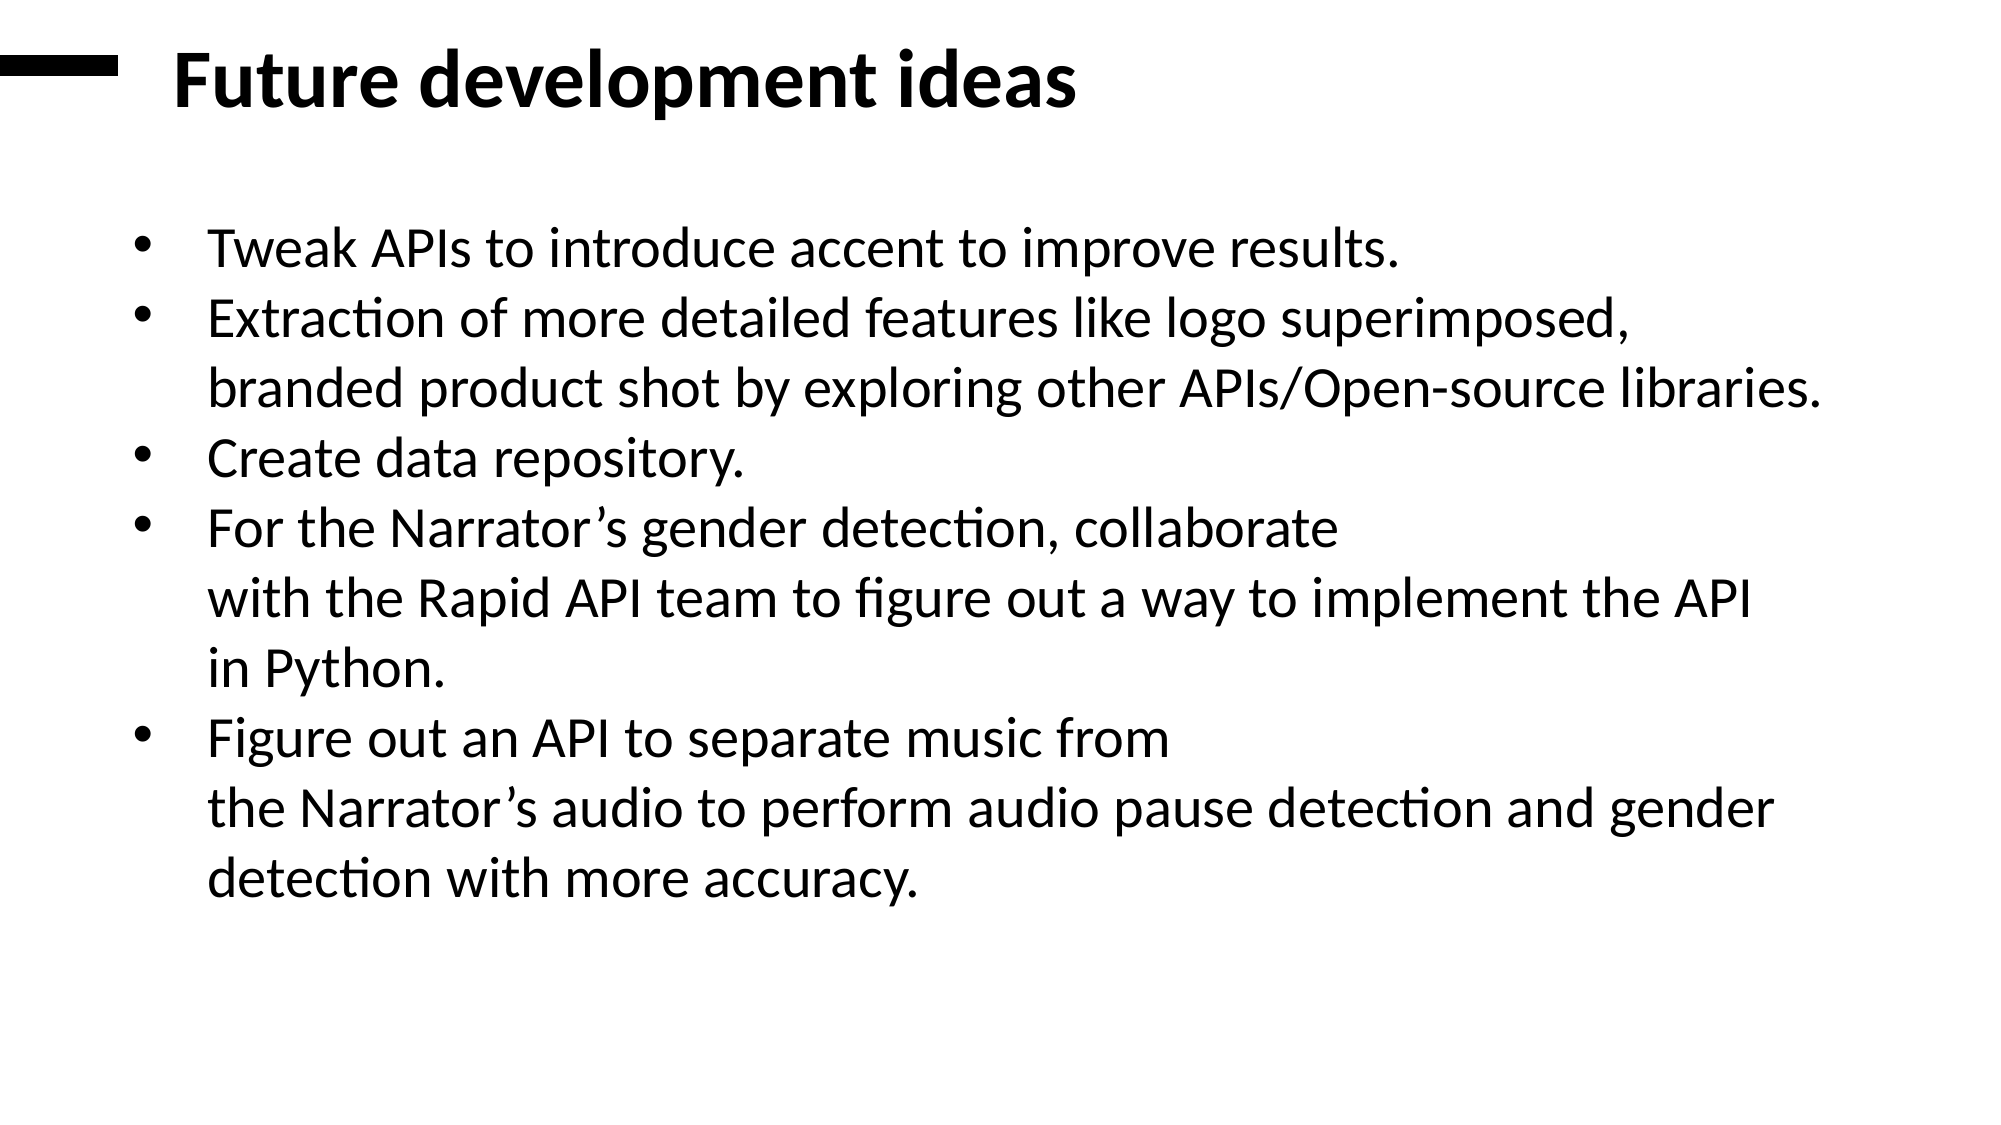

Future development ideas

Tweak APIs to introduce accent to improve results.
Extraction of more detailed features like logo superimposed, branded product shot by exploring other APIs/Open-source libraries.
Create data repository.
For the Narrator’s gender detection, collaborate with the Rapid API team to figure out a way to implement the API in Python.
Figure out an API to separate music from the Narrator’s audio to perform audio pause detection and gender detection with more accuracy.